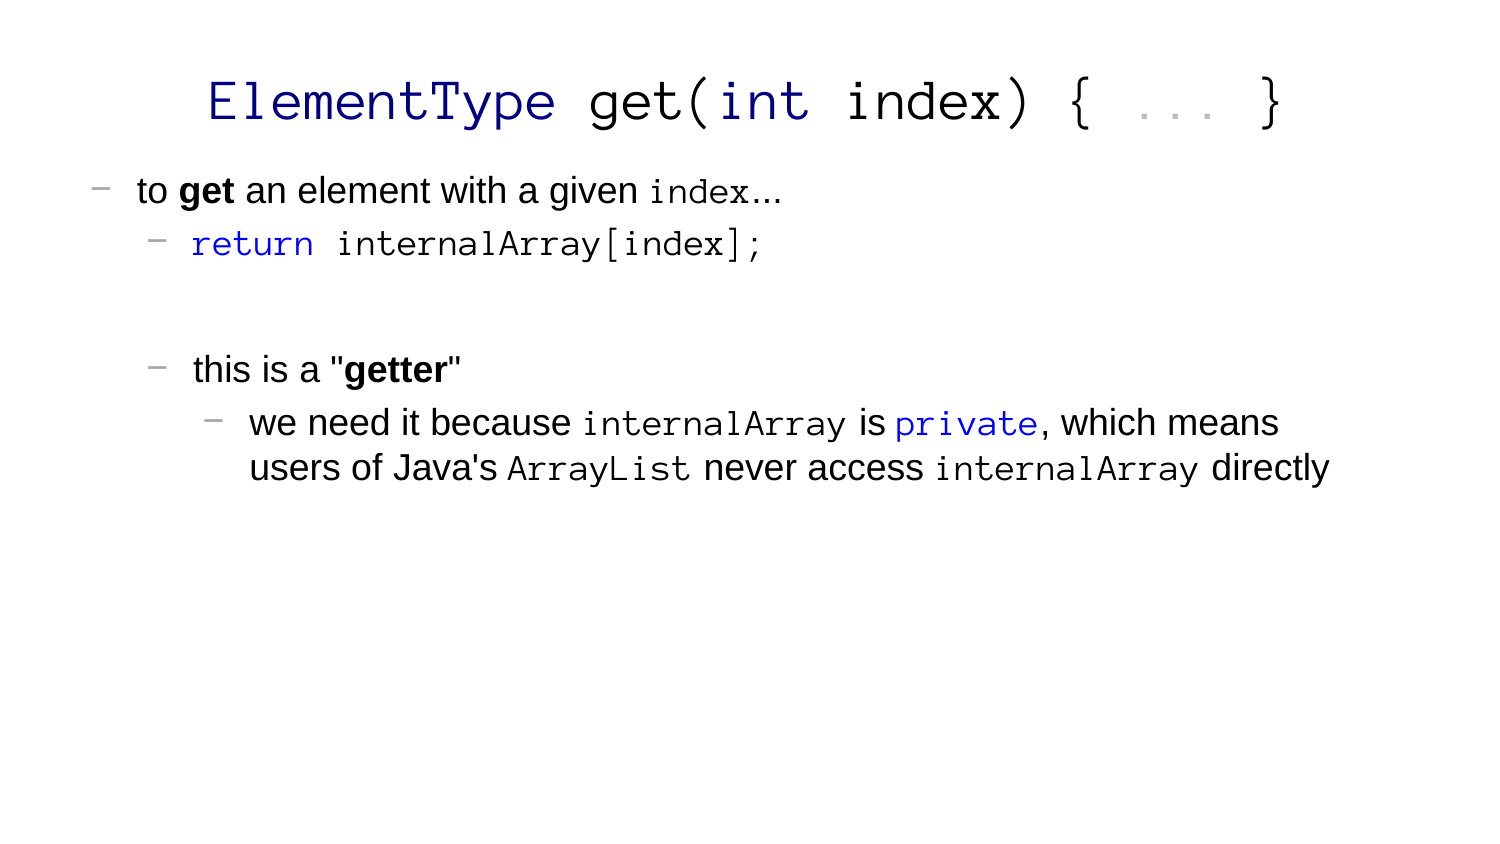

# ElementType get(int index) { ... }
to get an element with a given index...
return internalArray[index];

this is a "getter"
we need it because internalArray is private, which means
users of Java's ArrayList never access internalArray directly